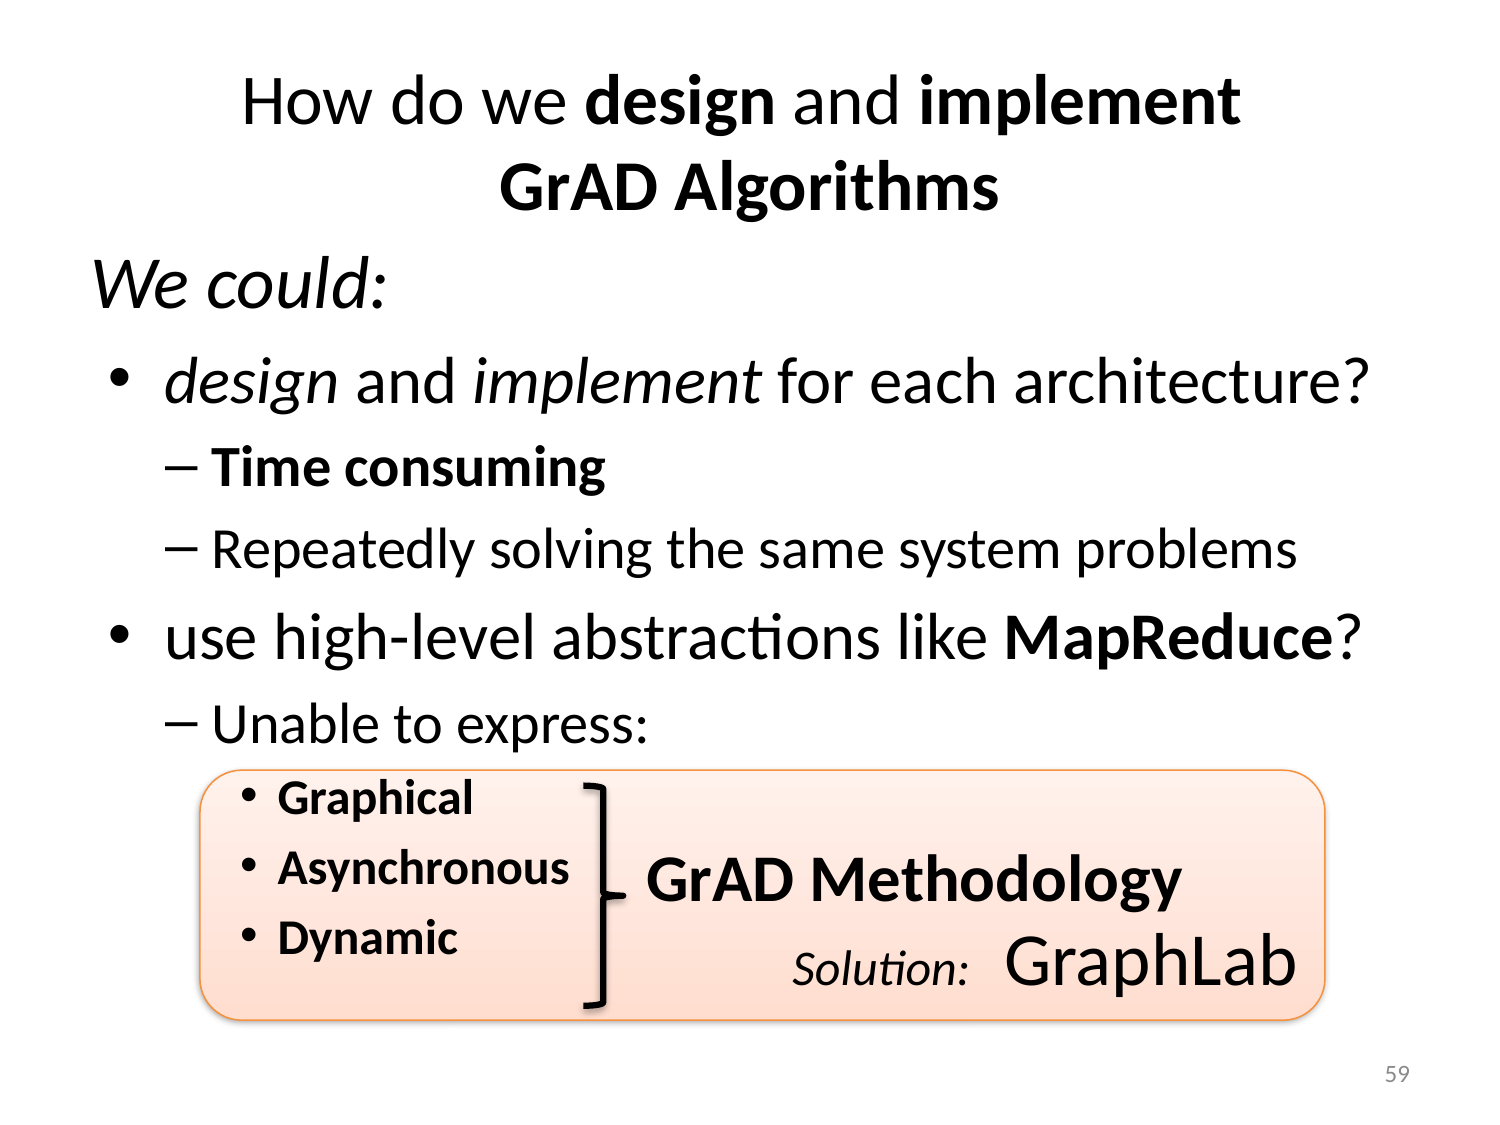

# How do we design and implement GrAD Algorithms
We could:
design and implement for each architecture?
Time consuming
Repeatedly solving the same system problems
use high-level abstractions like MapReduce?
Unable to express:
Graphical
Asynchronous
Dynamic
Solution:   GraphLab

GrAD Methodology
59